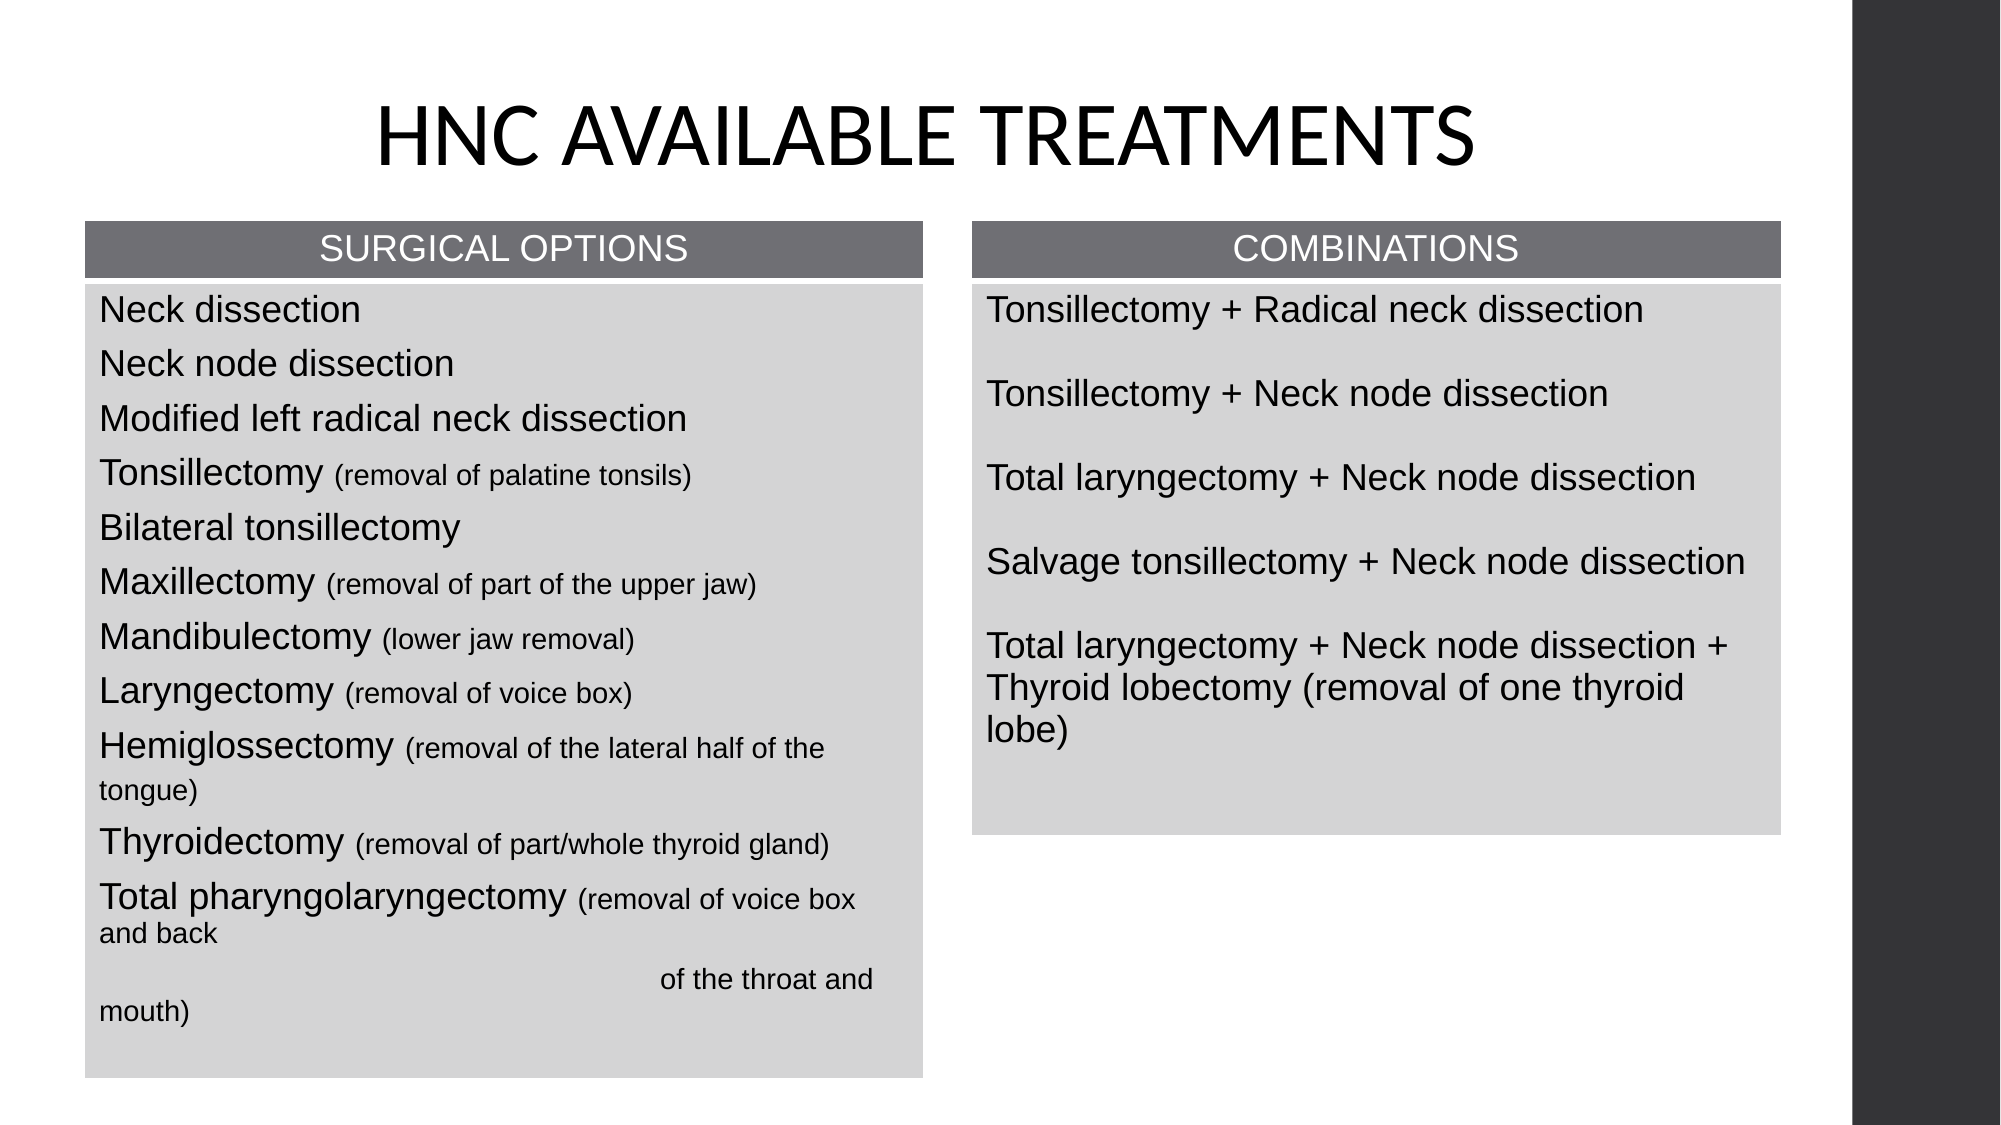

HNC AVAILABLE TREATMENTS
| SURGICAL OPTIONS |
| --- |
| Neck dissection Neck node dissection Modified left radical neck dissection Tonsillectomy (removal of palatine tonsils) Bilateral tonsillectomy Maxillectomy (removal of part of the upper jaw) Mandibulectomy (lower jaw removal) Laryngectomy (removal of voice box) Hemiglossectomy (removal of the lateral half of the tongue) Thyroidectomy (removal of part/whole thyroid gland) Total pharyngolaryngectomy (removal of voice box and back of the throat and mouth) |
| COMBINATIONS |
| --- |
| Tonsillectomy + Radical neck dissection Tonsillectomy + Neck node dissection Total laryngectomy + Neck node dissection Salvage tonsillectomy + Neck node dissection Total laryngectomy + Neck node dissection + Thyroid lobectomy (removal of one thyroid lobe) |